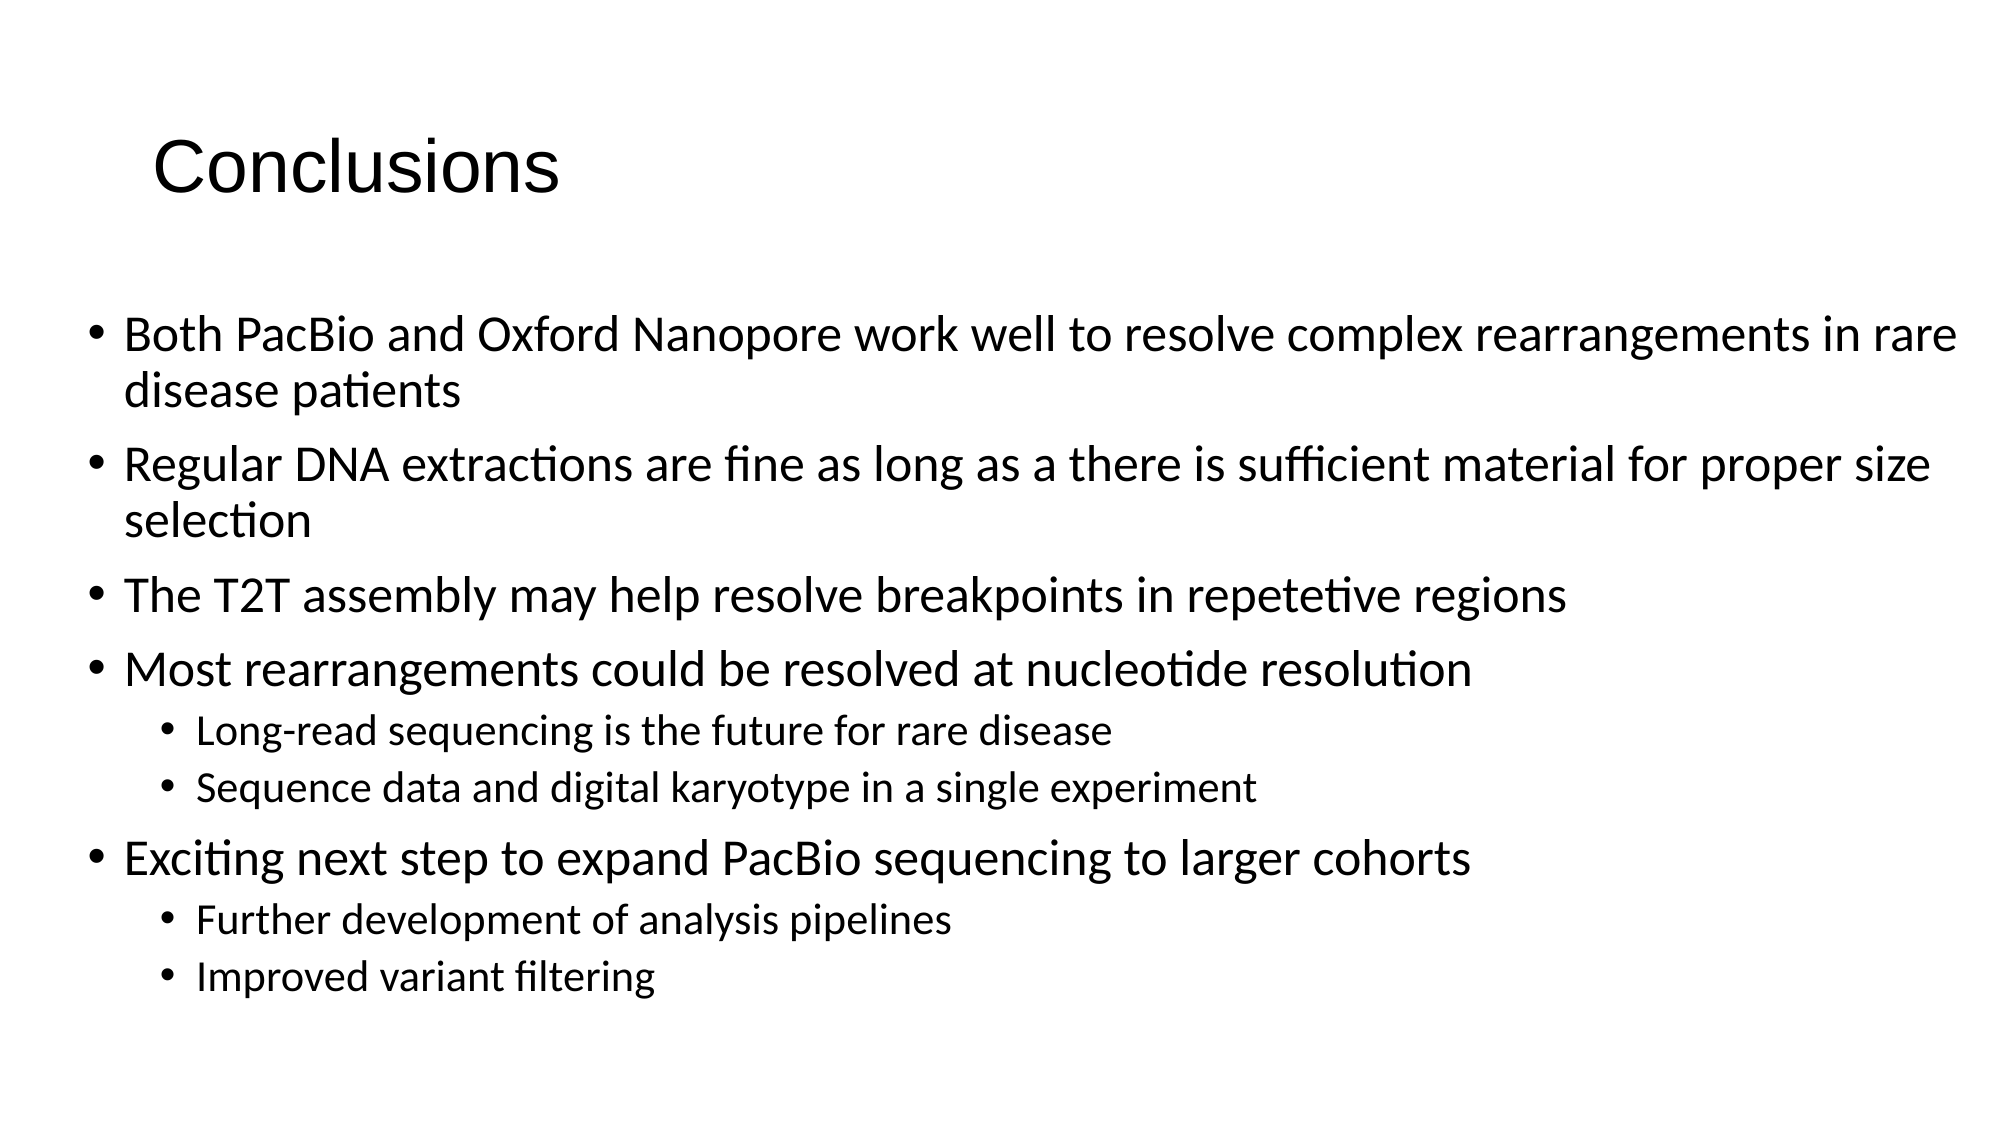

# Conclusions
Both PacBio and Oxford Nanopore work well to resolve complex rearrangements in rare disease patients
Regular DNA extractions are fine as long as a there is sufficient material for proper size selection
The T2T assembly may help resolve breakpoints in repetetive regions
Most rearrangements could be resolved at nucleotide resolution
Long-read sequencing is the future for rare disease
Sequence data and digital karyotype in a single experiment
Exciting next step to expand PacBio sequencing to larger cohorts
Further development of analysis pipelines
Improved variant filtering